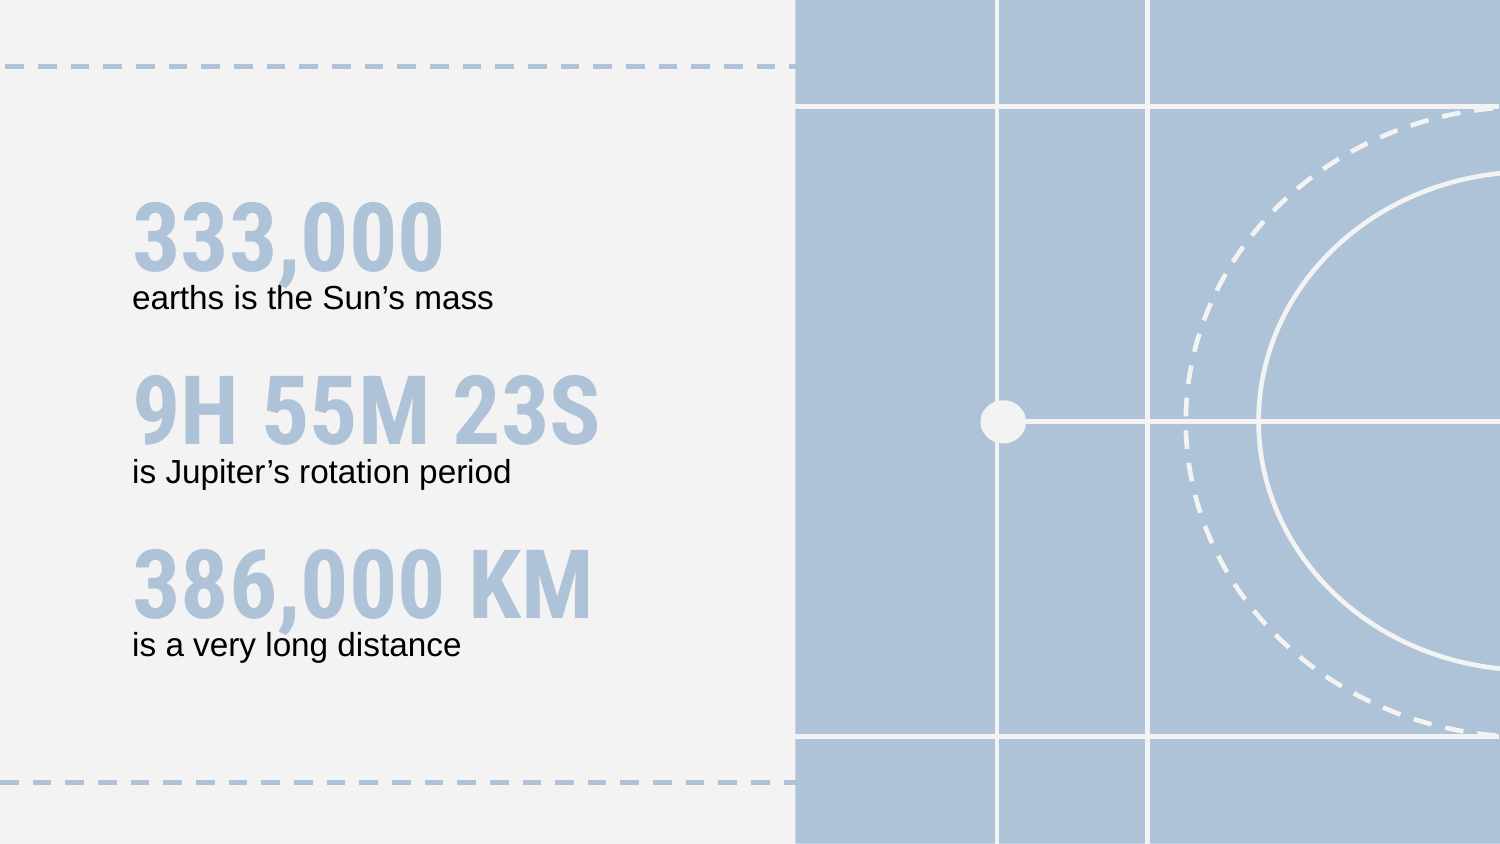

# 333,000
earths is the Sun’s mass
9H 55M 23S
is Jupiter’s rotation period
386,000 KM
is a very long distance